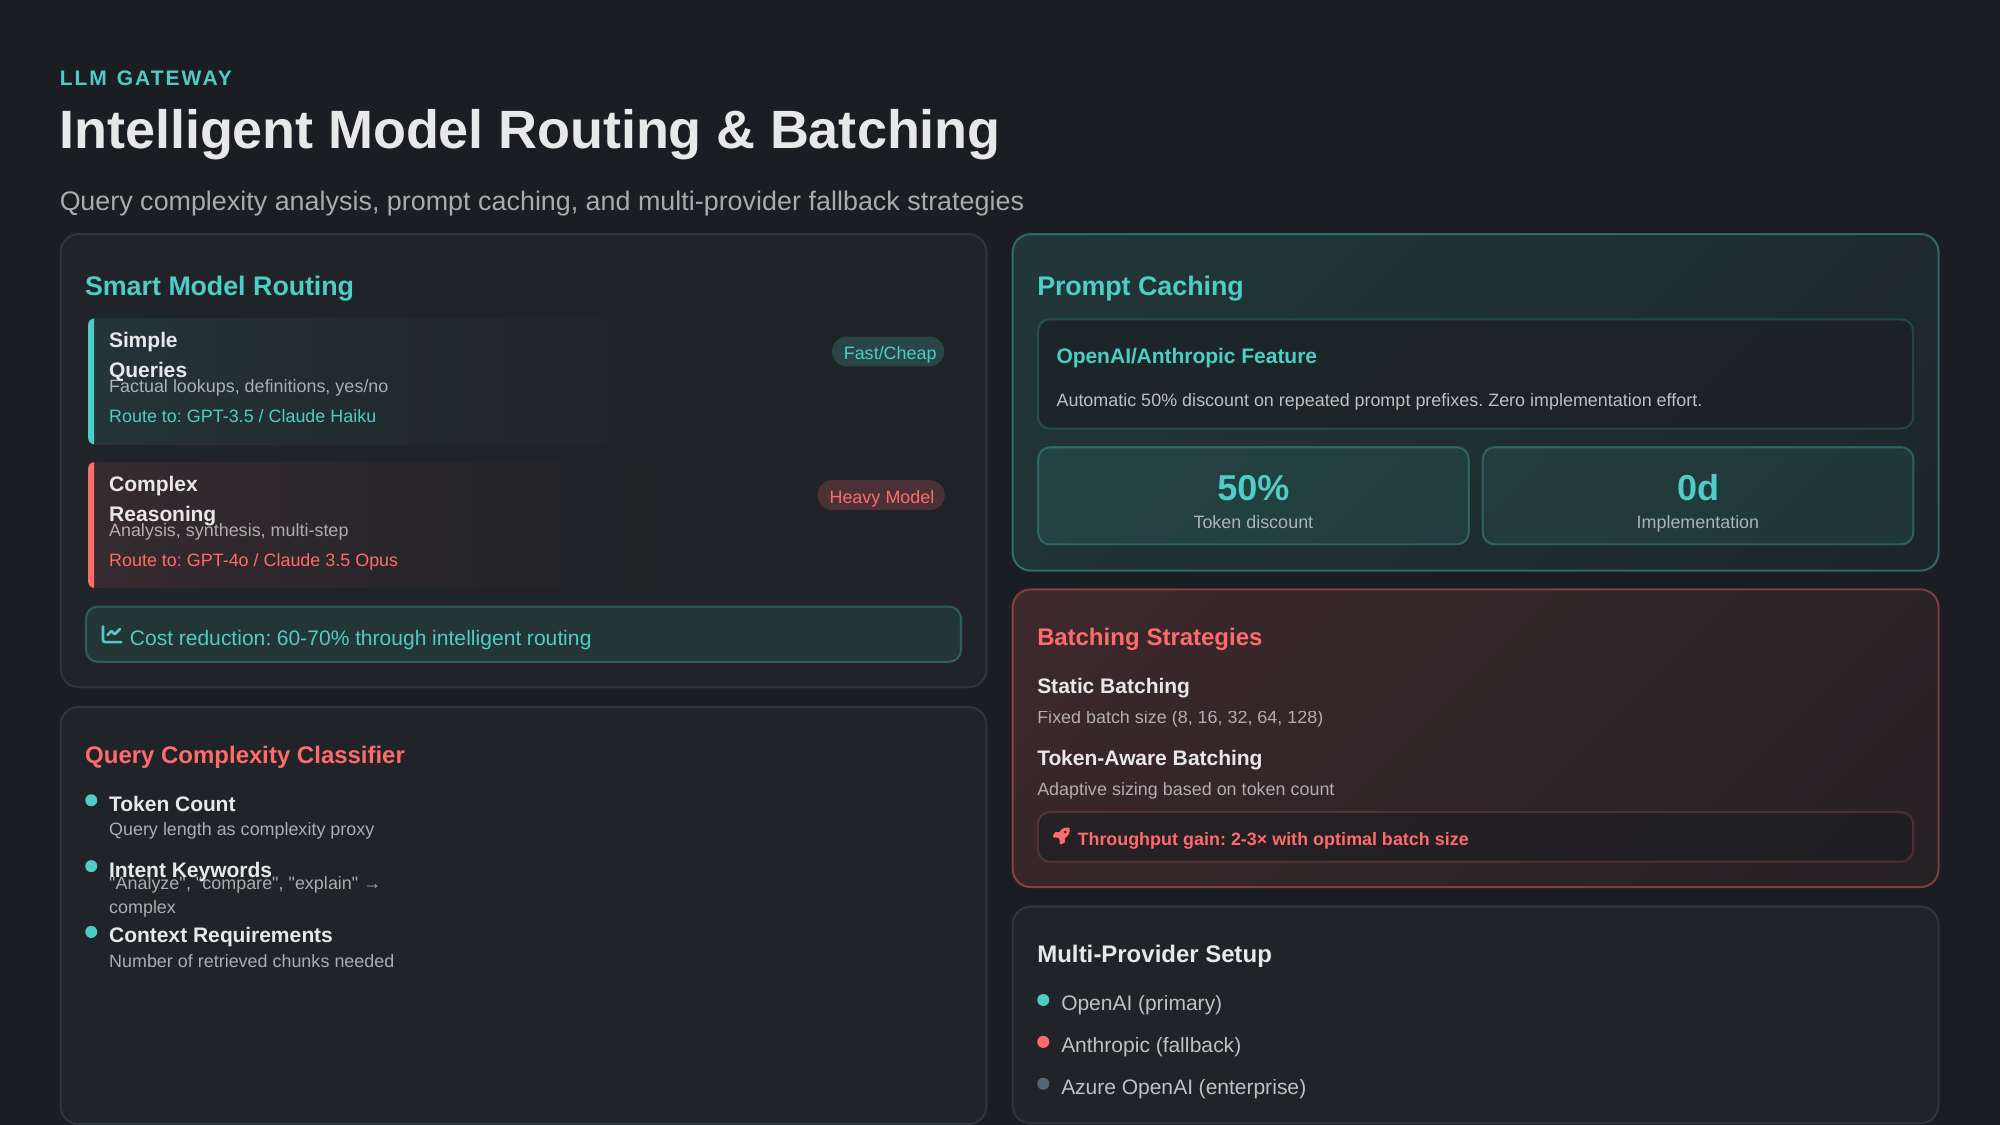

LLM GATEWAY
Intelligent Model Routing & Batching
Query complexity analysis, prompt caching, and multi-provider fallback strategies

Smart Model Routing
Prompt Caching

Simple Queries

Fast/Cheap
OpenAI/Anthropic Feature
Factual lookups, definitions, yes/no
Automatic 50% discount on repeated prompt prefixes. Zero implementation effort.
Route to: GPT-3.5 / Claude Haiku

50%
0d

Complex Reasoning

Heavy Model
Token discount
Implementation
Analysis, synthesis, multi-step
Route to: GPT-4o / Claude 3.5 Opus

Batching Strategies
Cost reduction: 60-70% through intelligent routing

Static Batching
Fixed batch size (8, 16, 32, 64, 128)

Query Complexity Classifier
Token-Aware Batching
Adaptive sizing based on token count
Token Count

Query length as complexity proxy
Throughput gain: 2-3× with optimal batch size

Intent Keywords

"Analyze", "compare", "explain" → complex

Context Requirements

Multi-Provider Setup
Number of retrieved chunks needed
OpenAI (primary)

Anthropic (fallback)

Azure OpenAI (enterprise)